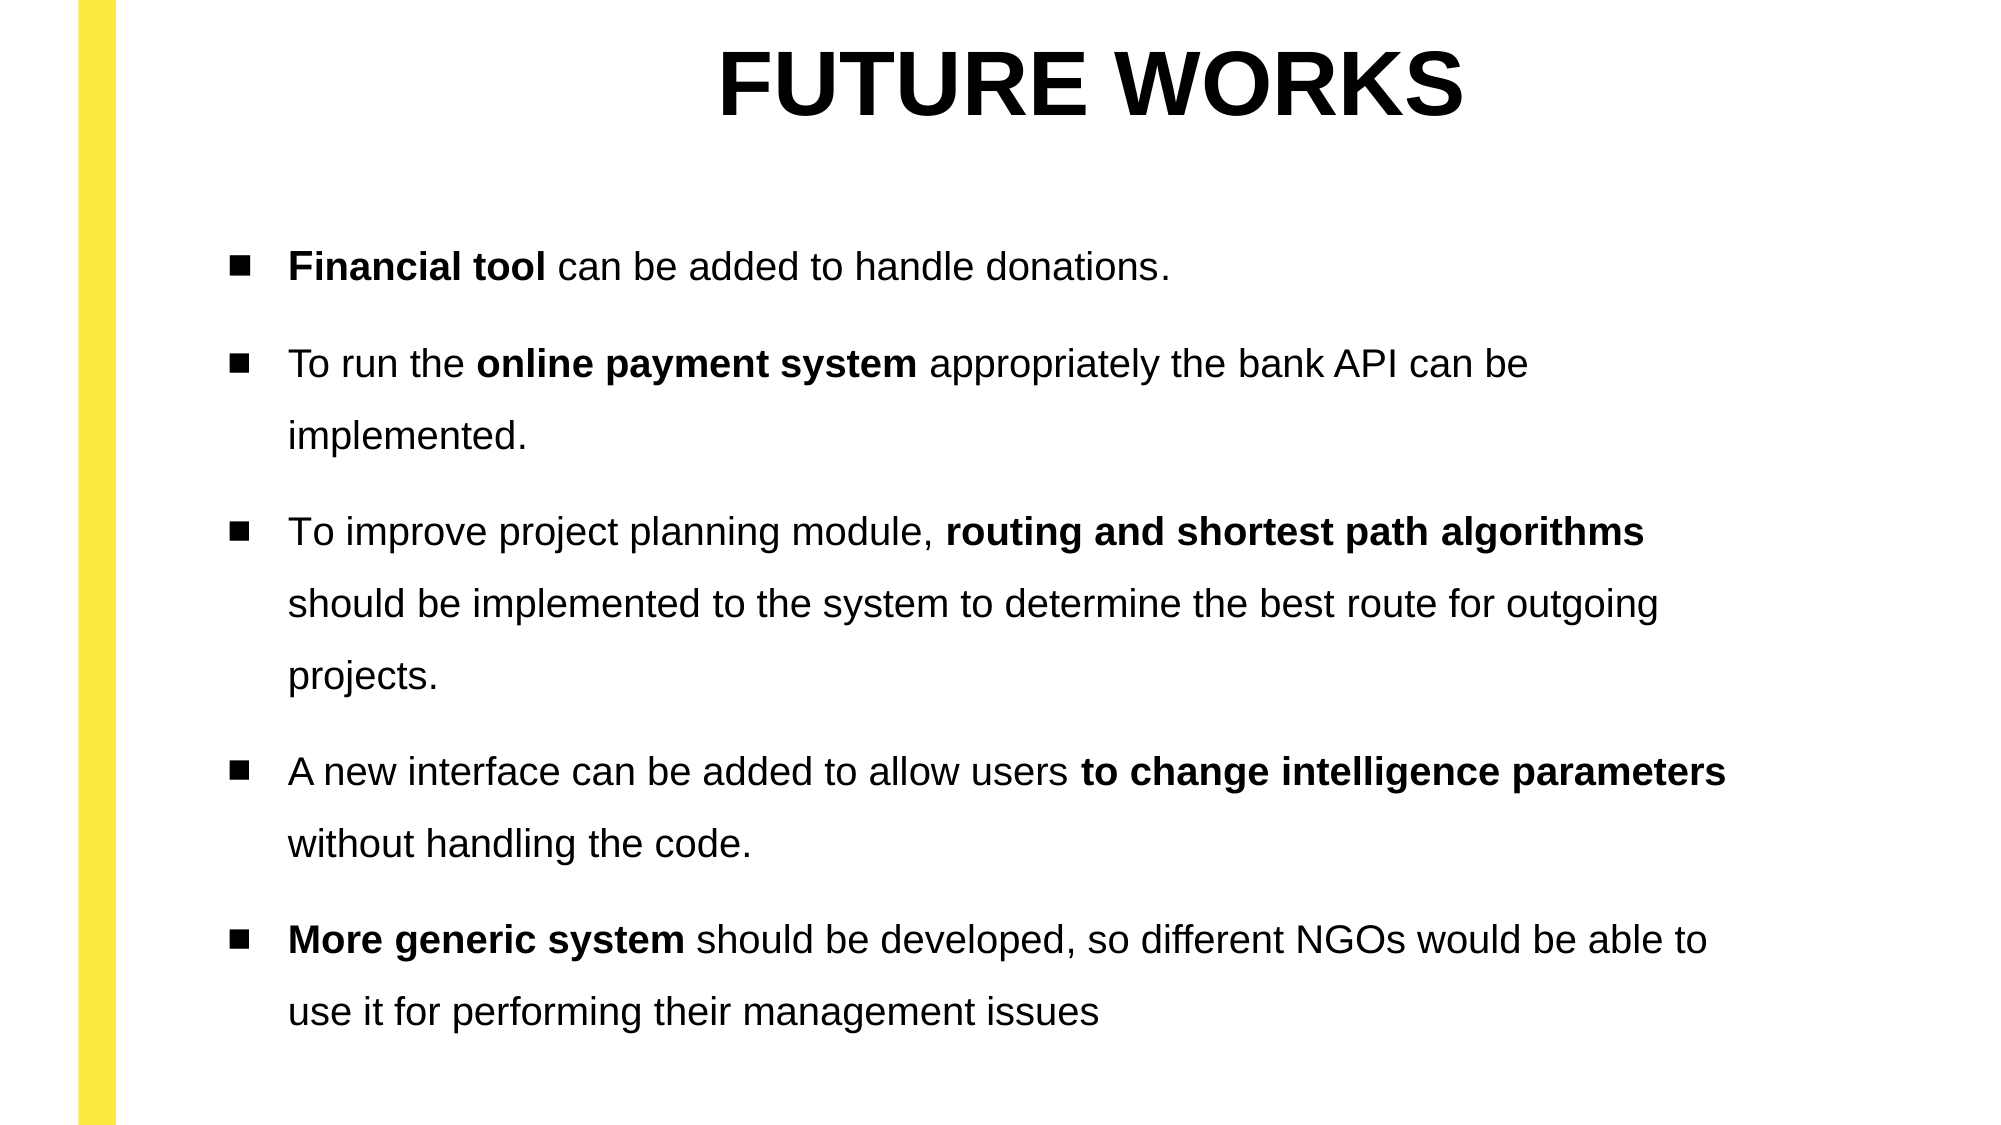

# FUTURE WORKS
Financial tool can be added to handle donations.
To run the online payment system appropriately the bank API can be implemented.
To improve project planning module, routing and shortest path algorithms should be implemented to the system to determine the best route for outgoing projects.
A new interface can be added to allow users to change intelligence parameters without handling the code.
More generic system should be developed, so different NGOs would be able to use it for performing their management issues